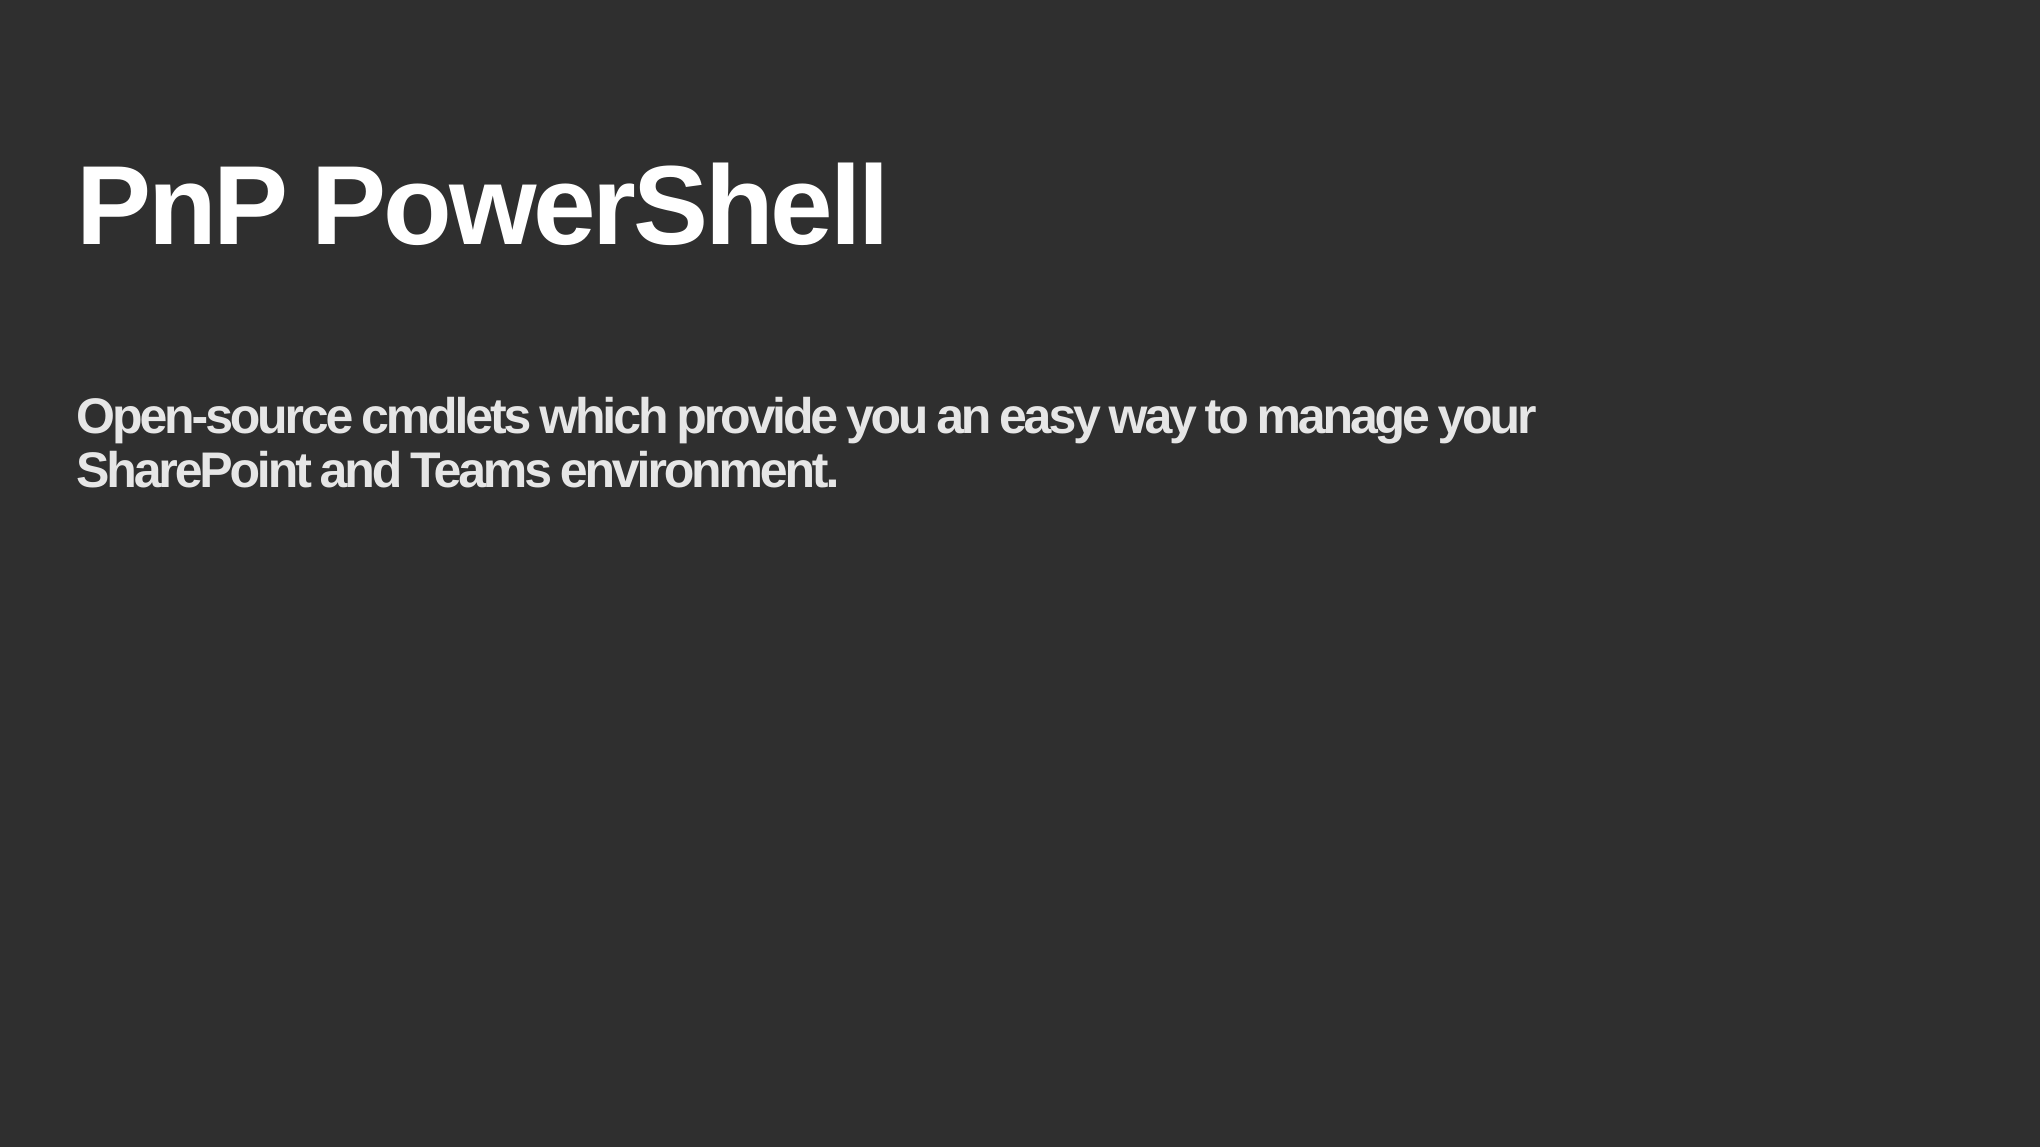

# PnP PowerShell Open-source cmdlets which provide you an easy way to manage your SharePoint and Teams environment.